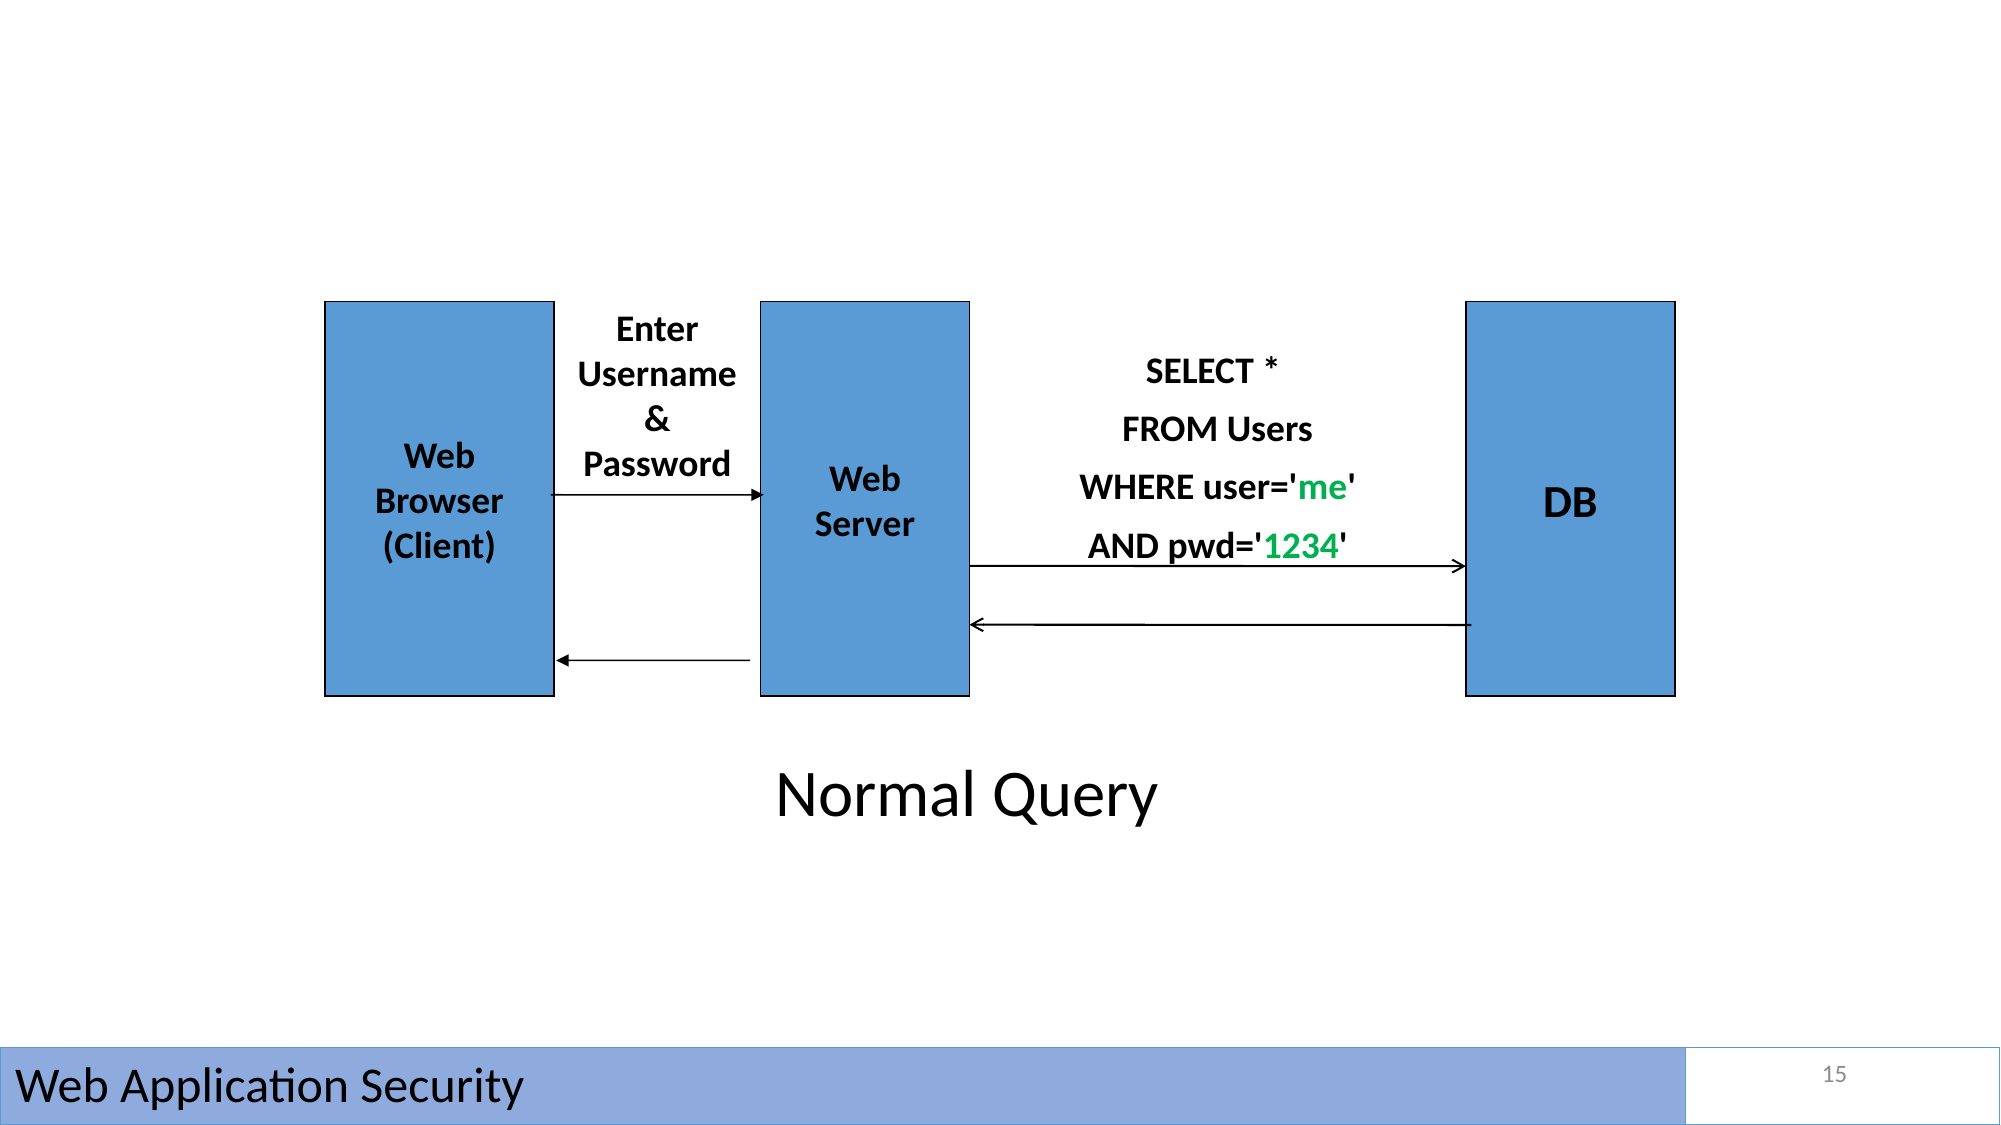

Enter
Username
&
Password
Web
Browser
(Client)
Web
Server
DB
SELECT *
FROM Users
WHERE user='me'
AND pwd='1234'

Normal Query
15
Web Application Security